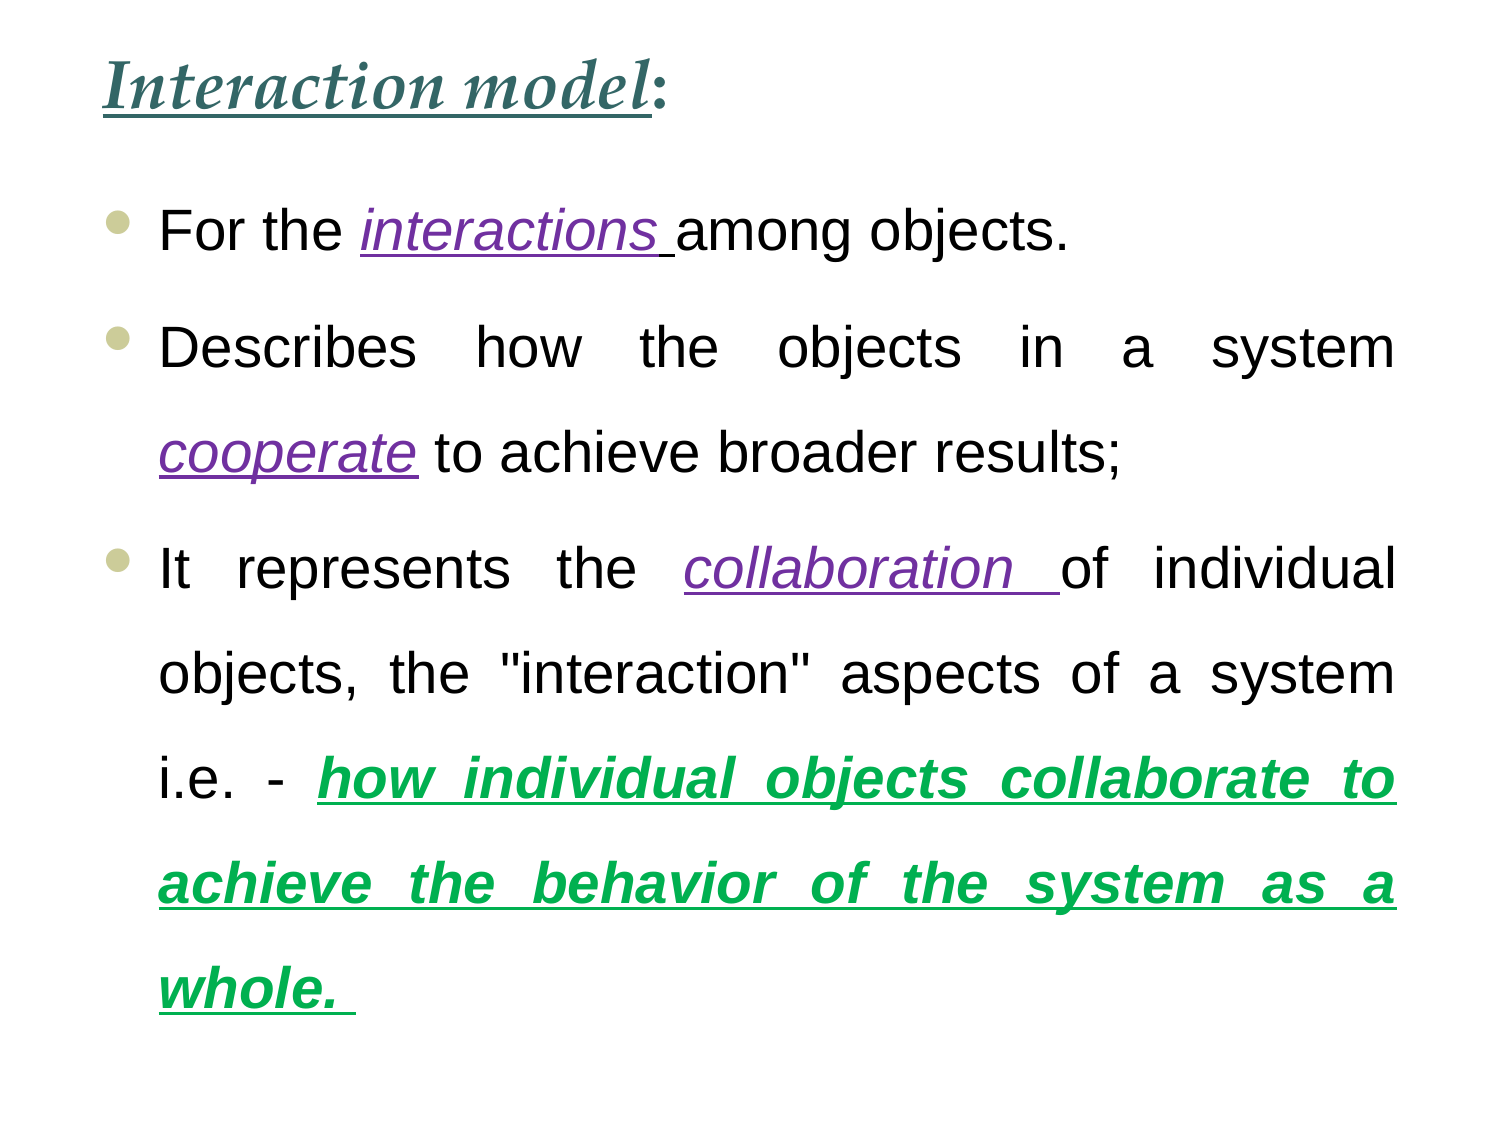

# Interaction model:
For the interactions among objects.
Describes how the objects in a system cooperate to achieve broader results;
It represents the collaboration of individual objects, the "interaction" aspects of a system i.e. - how individual objects collaborate to achieve the behavior of the system as a whole.